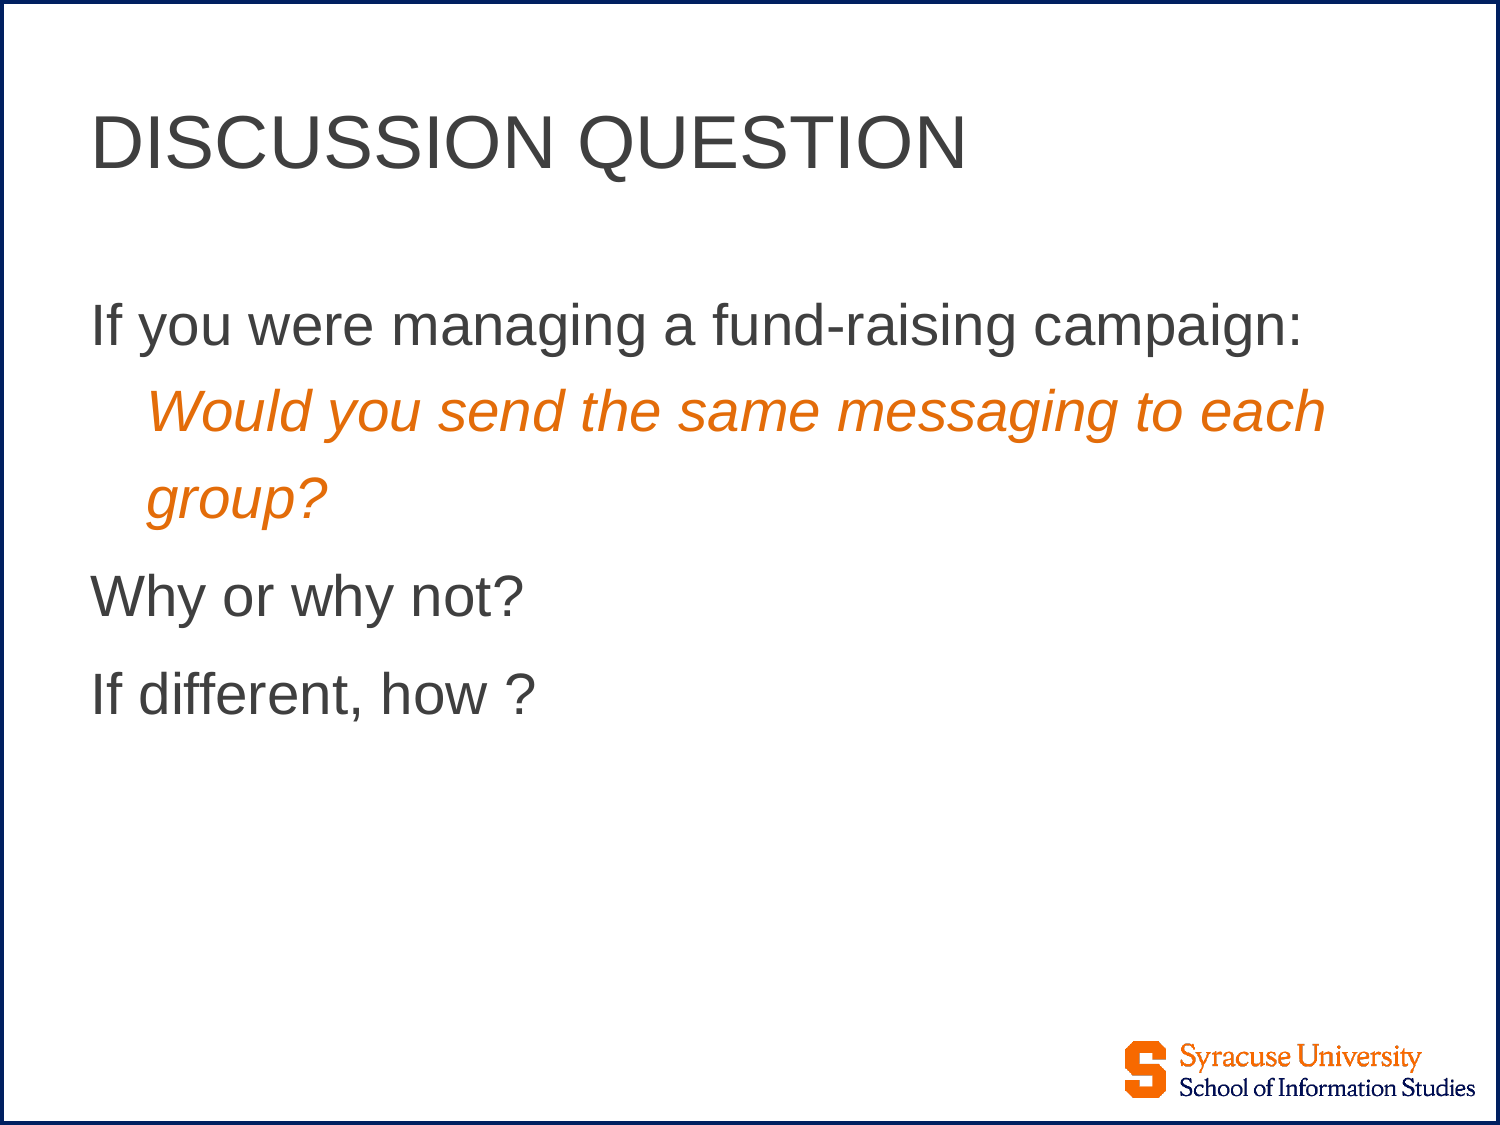

# DISCUSSION QUESTION
If you were managing a fund-raising campaign: Would you send the same messaging to each group?
Why or why not?
If different, how ?